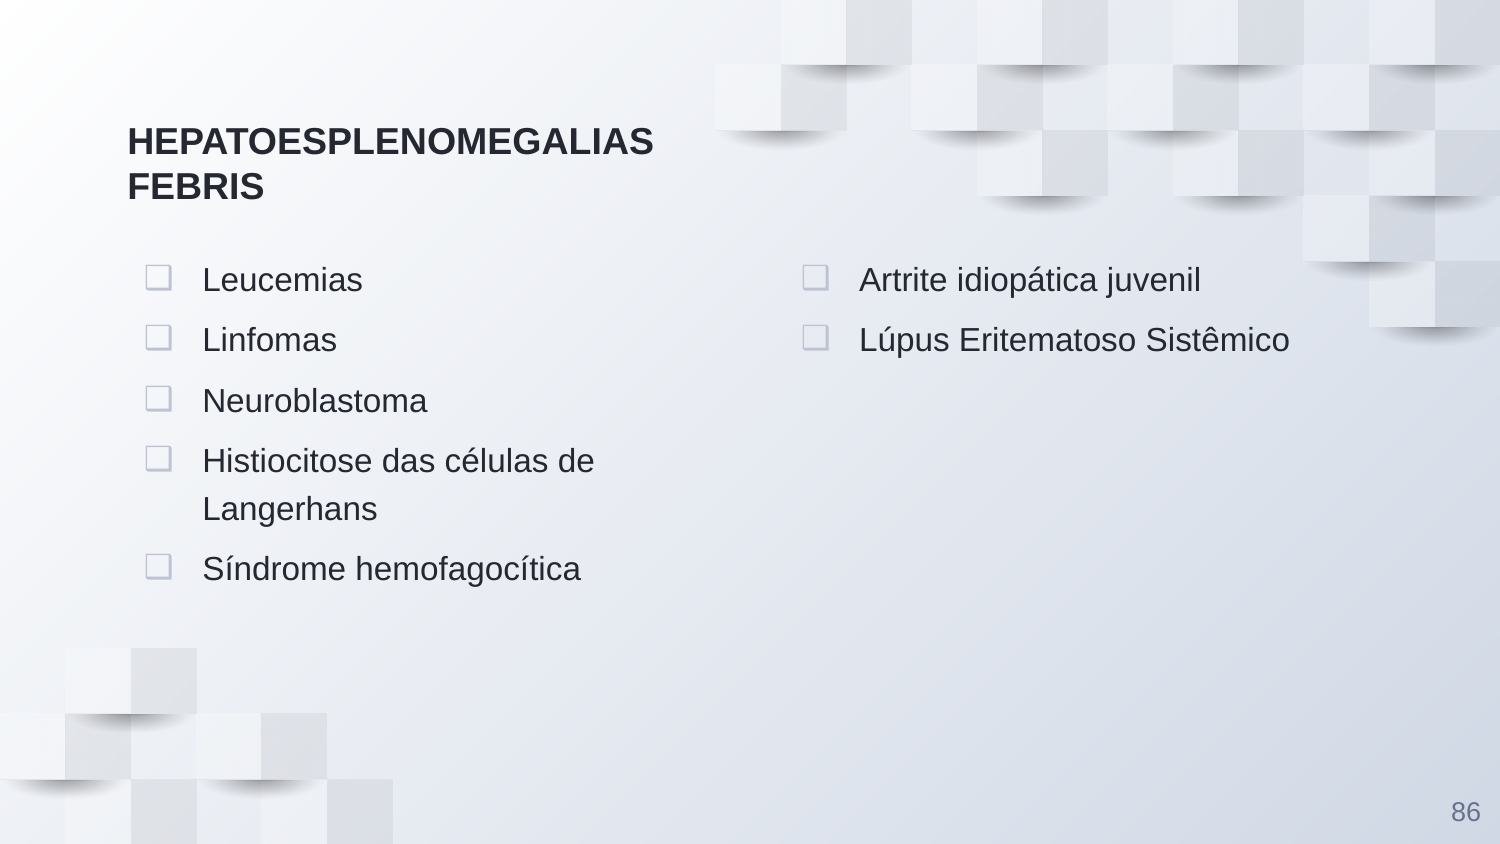

# HEPATOESPLENOMEGALIAS FEBRIS
Leucemias
Linfomas
Neuroblastoma
Histiocitose das células de Langerhans
Síndrome hemofagocítica
Artrite idiopática juvenil
Lúpus Eritematoso Sistêmico

86